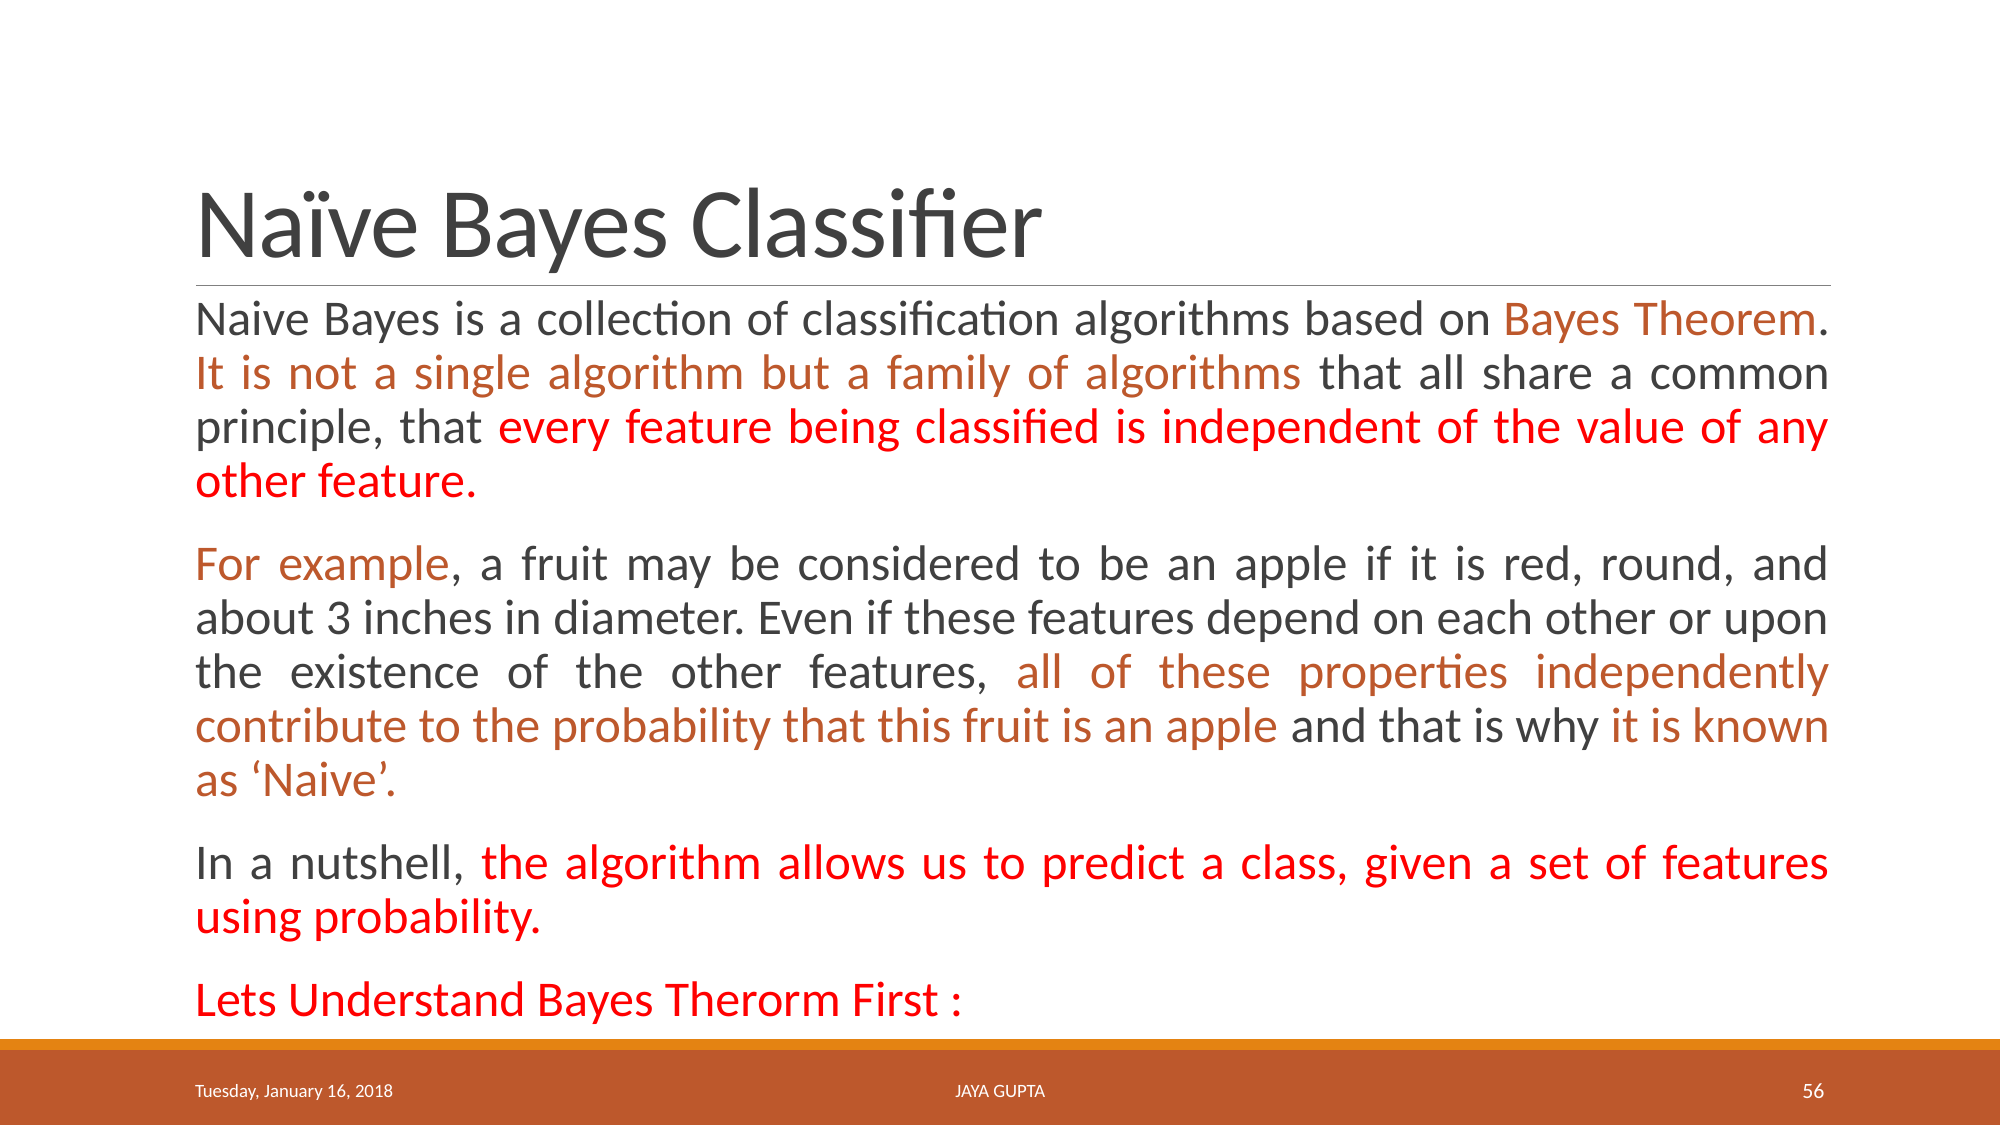

# Naïve Bayes Classifier
Naive Bayes is a collection of classification algorithms based on Bayes Theorem. It is not a single algorithm but a family of algorithms that all share a common principle, that every feature being classified is independent of the value of any other feature.
For example, a fruit may be considered to be an apple if it is red, round, and about 3 inches in diameter. Even if these features depend on each other or upon the existence of the other features, all of these properties independently contribute to the probability that this fruit is an apple and that is why it is known as ‘Naive’.
In a nutshell, the algorithm allows us to predict a class, given a set of features using probability.
Lets Understand Bayes Therorm First :
Tuesday, January 16, 2018
JAYA GUPTA
56